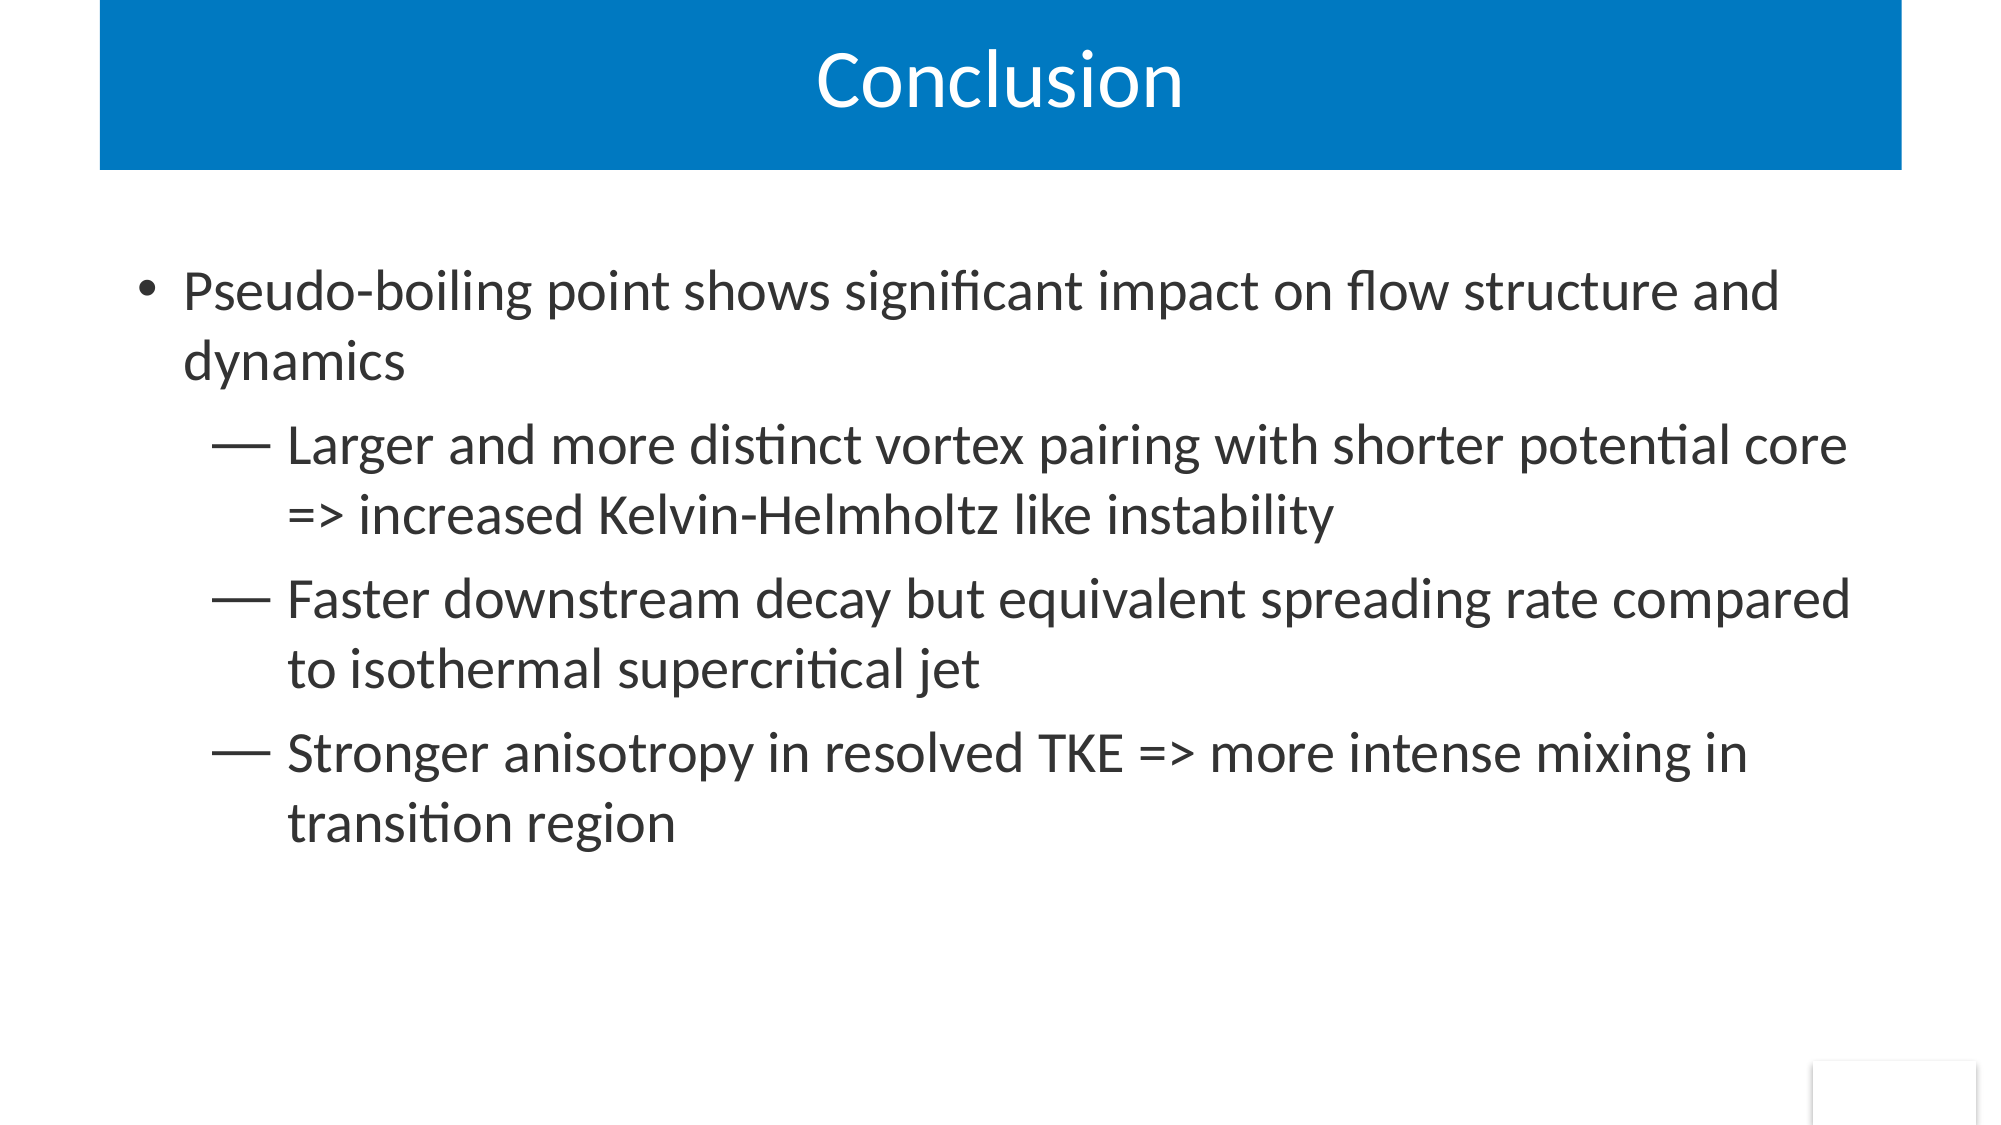

# Conclusion
Pseudo-boiling point shows significant impact on flow structure and dynamics
Larger and more distinct vortex pairing with shorter potential core => increased Kelvin-Helmholtz like instability
Faster downstream decay but equivalent spreading rate compared to isothermal supercritical jet
Stronger anisotropy in resolved TKE => more intense mixing in transition region